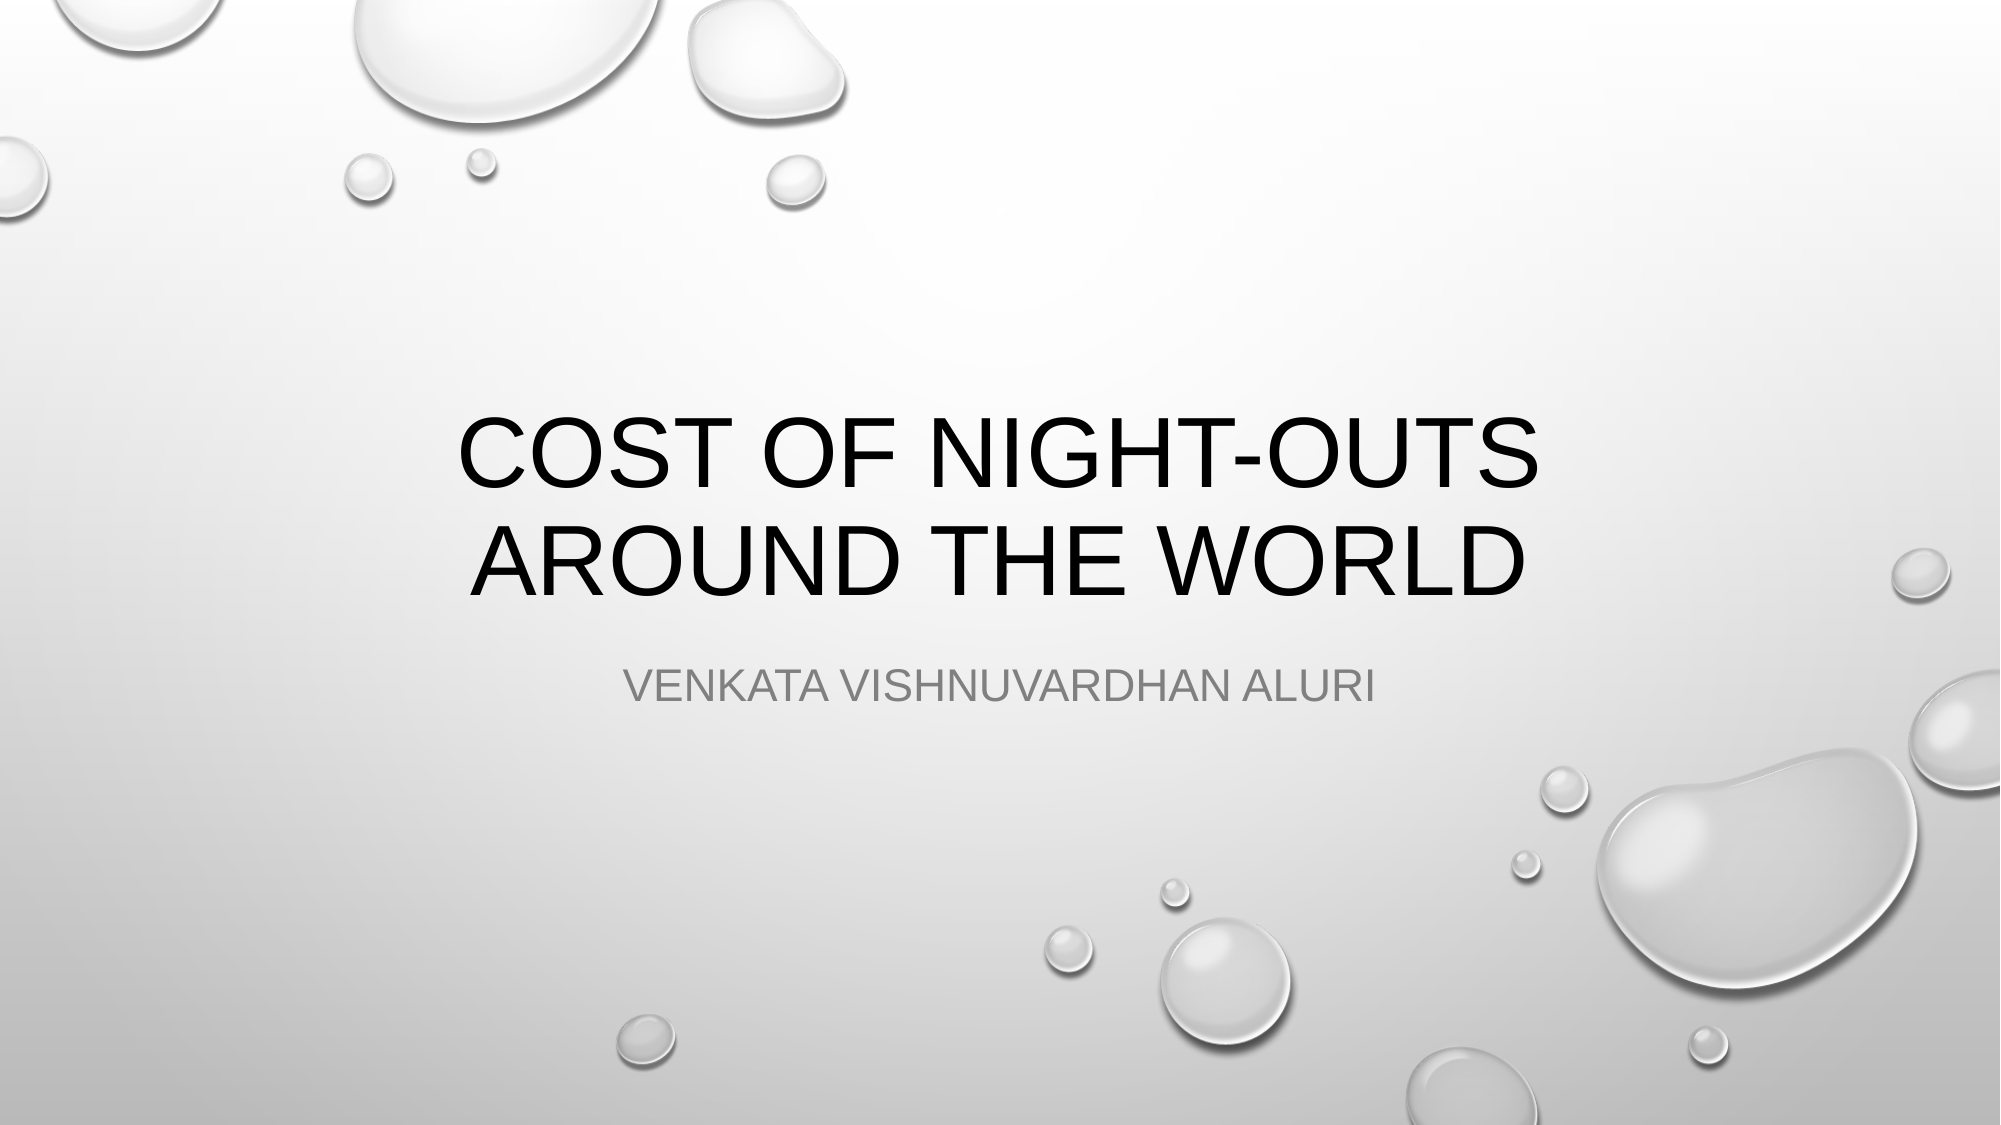

# Cost of Night-outs around the world
Venkata Vishnuvardhan Aluri